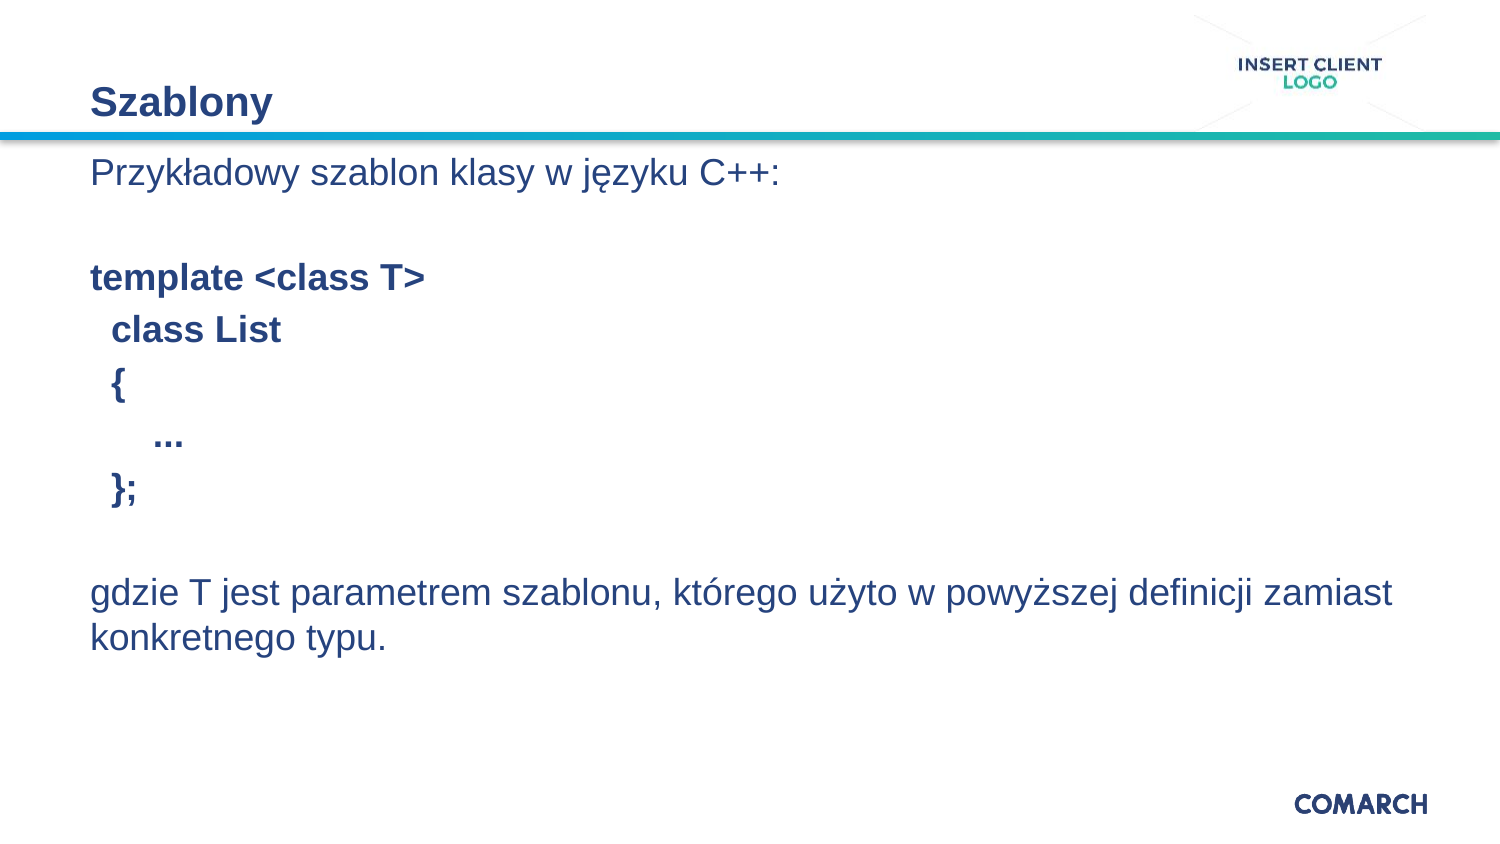

# Szablony
Przykładowy szablon klasy w języku C++:

template <class T>
  class List
  {
      ...
  };

gdzie T jest parametrem szablonu, którego użyto w powyższej definicji zamiast konkretnego typu.